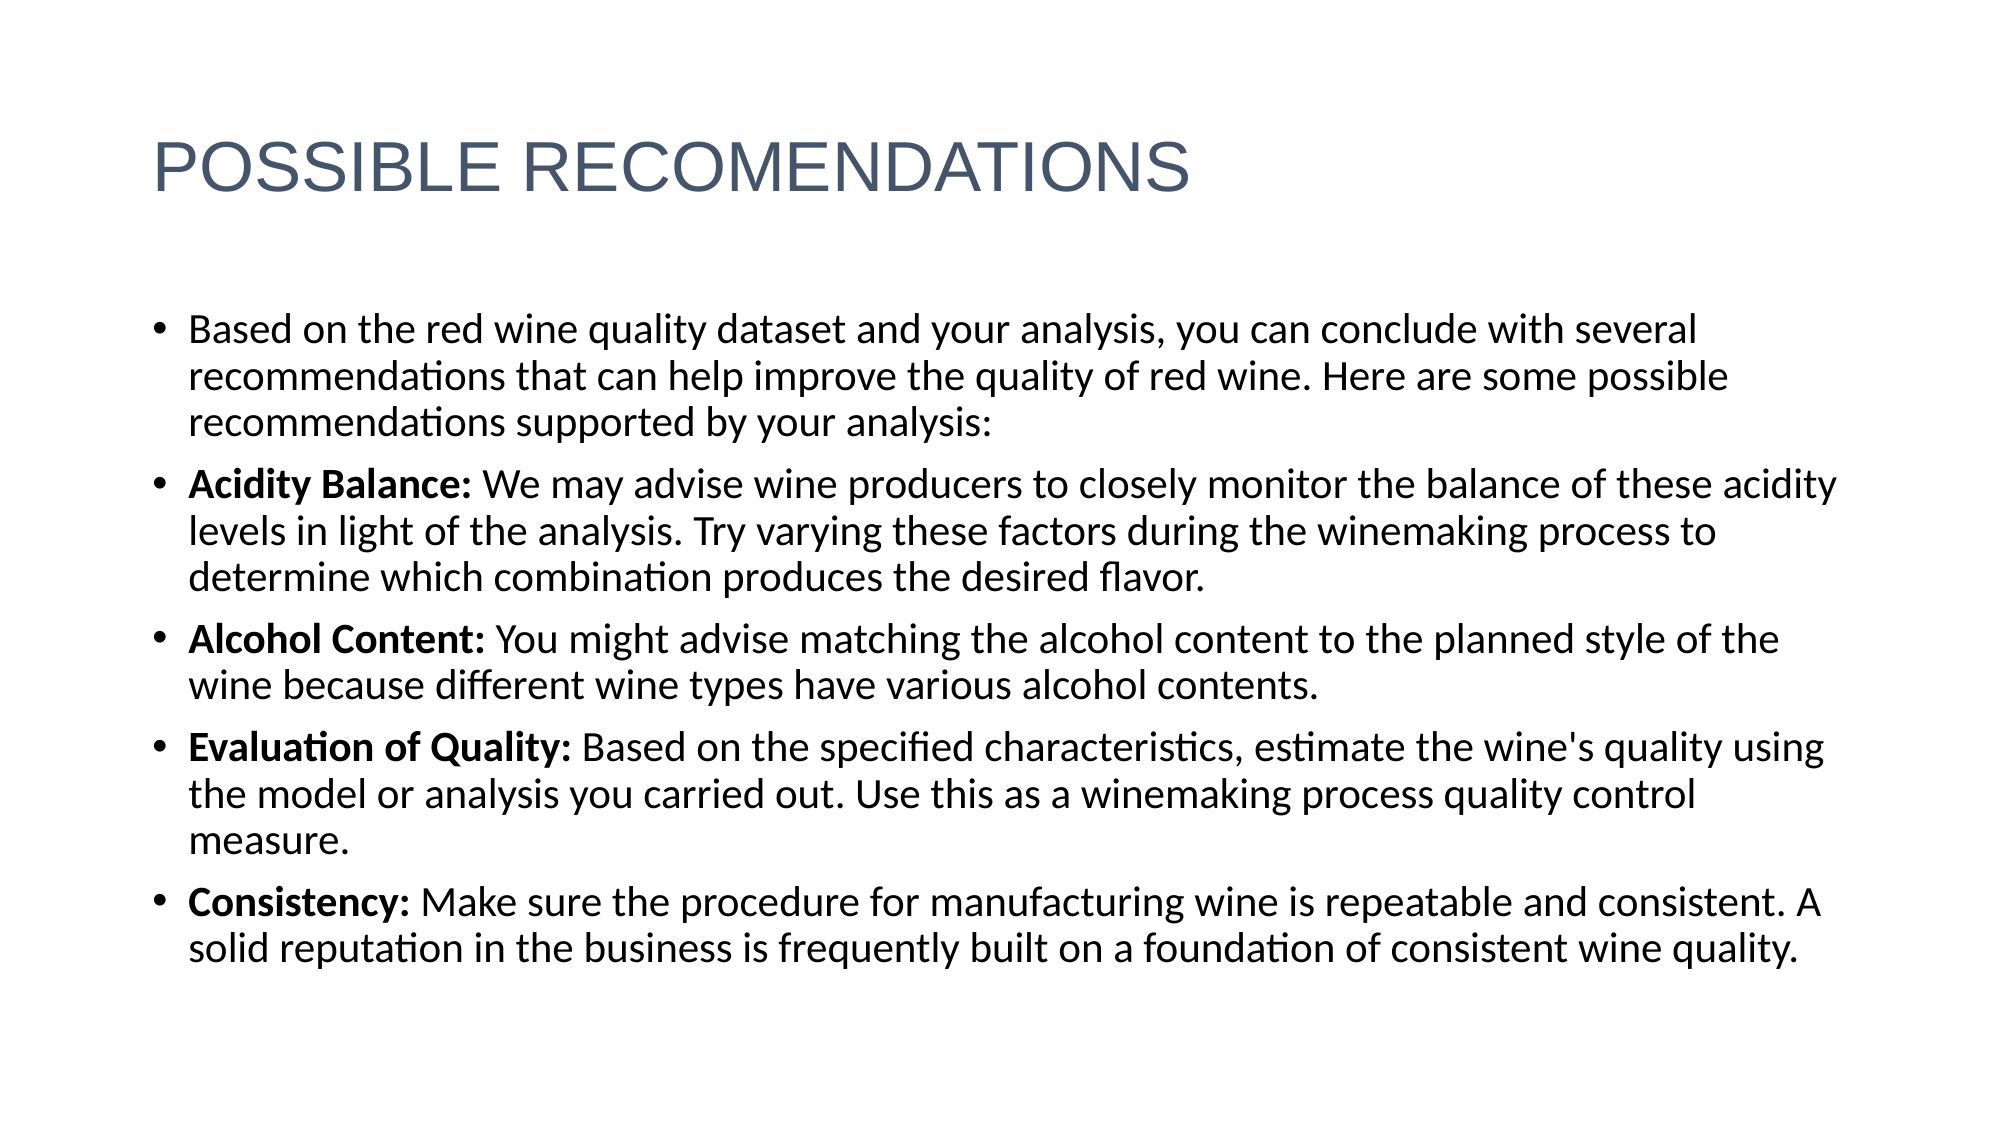

# POSSIBLE RECOMENDATIONS
Based on the red wine quality dataset and your analysis, you can conclude with several recommendations that can help improve the quality of red wine. Here are some possible recommendations supported by your analysis:
Acidity Balance: We may advise wine producers to closely monitor the balance of these acidity levels in light of the analysis. Try varying these factors during the winemaking process to determine which combination produces the desired flavor.
Alcohol Content: You might advise matching the alcohol content to the planned style of the wine because different wine types have various alcohol contents.
Evaluation of Quality: Based on the specified characteristics, estimate the wine's quality using the model or analysis you carried out. Use this as a winemaking process quality control measure.
Consistency: Make sure the procedure for manufacturing wine is repeatable and consistent. A solid reputation in the business is frequently built on a foundation of consistent wine quality.